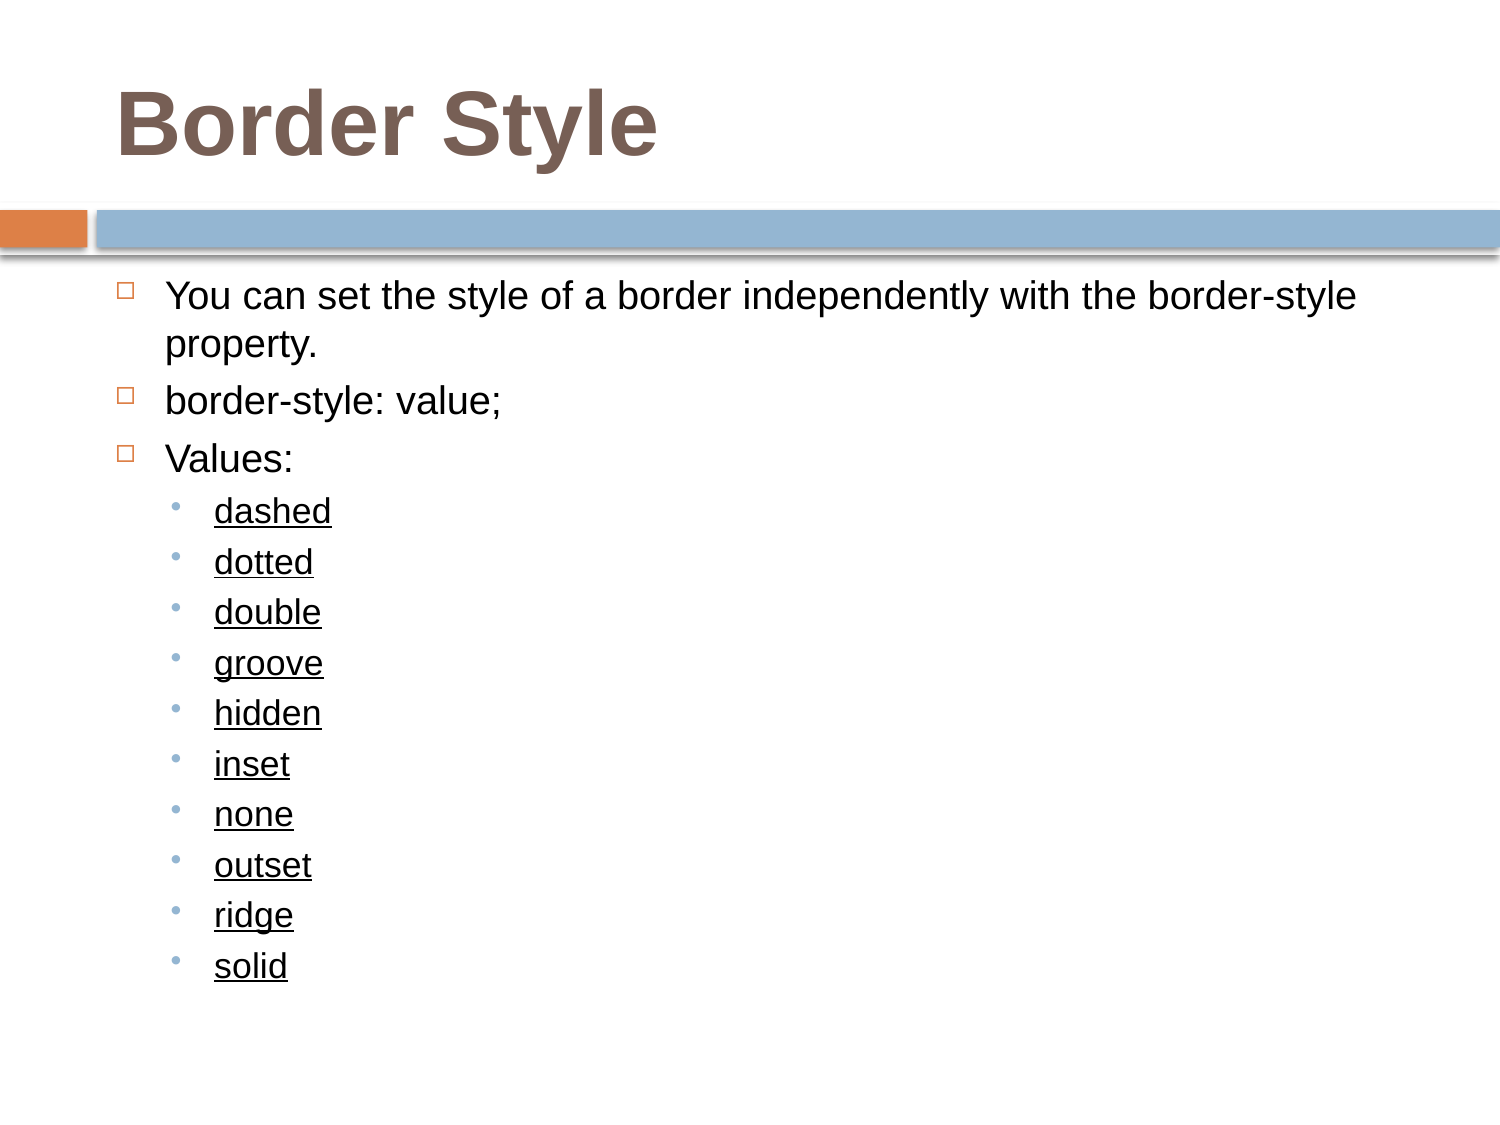

# Border Style
You can set the style of a border independently with the border-style property.
border-style: value;
Values:
dashed
dotted
double
groove
hidden
inset
none
outset
ridge
solid